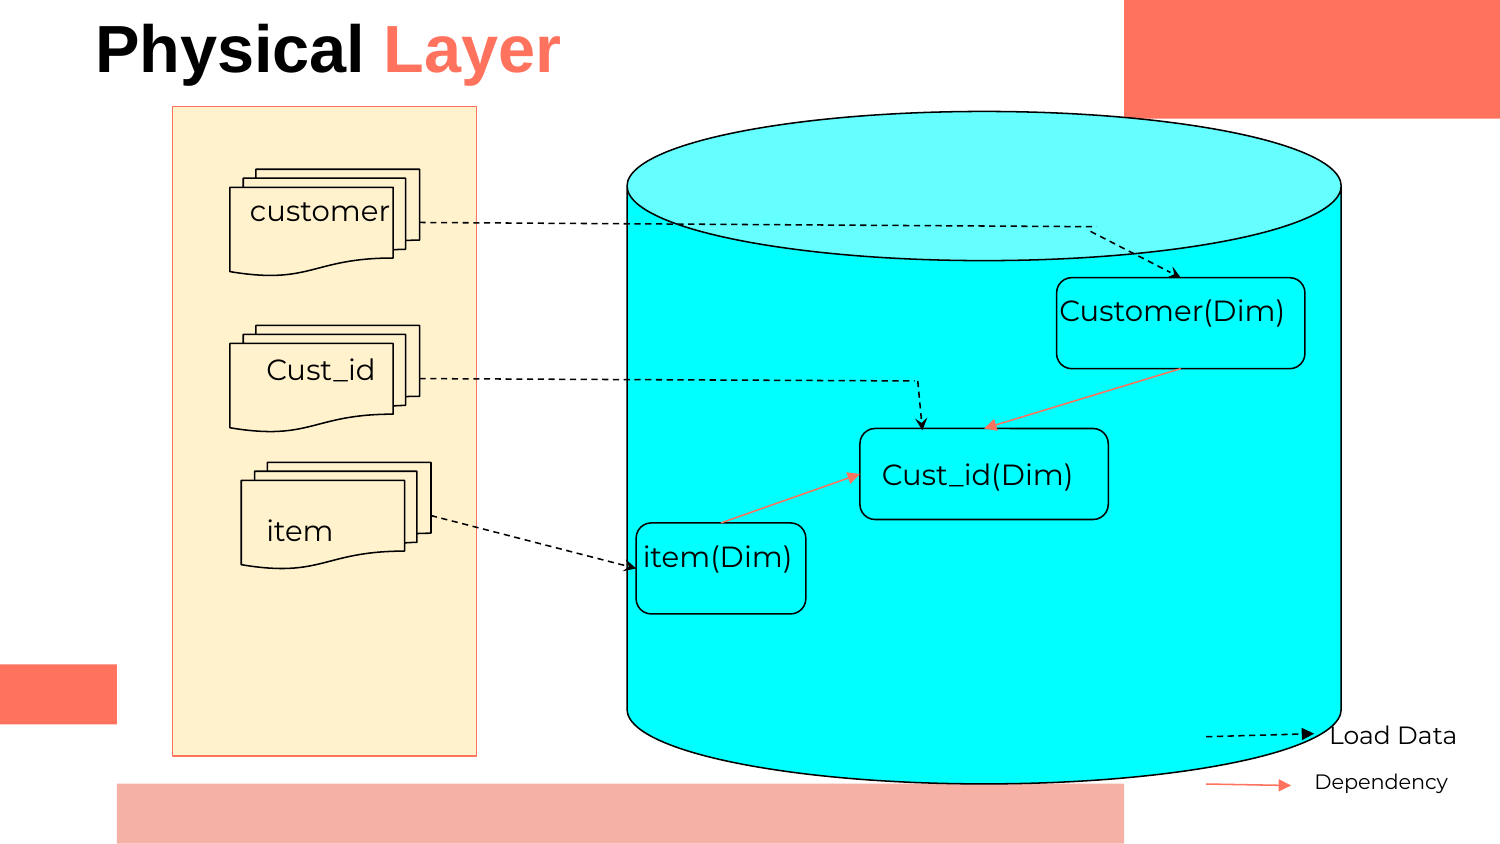

# Physical Layer

customer
Customer(Dim)

Cust_id

Cust_id(Dim)

item
item(Dim)

Load Data
Dependency